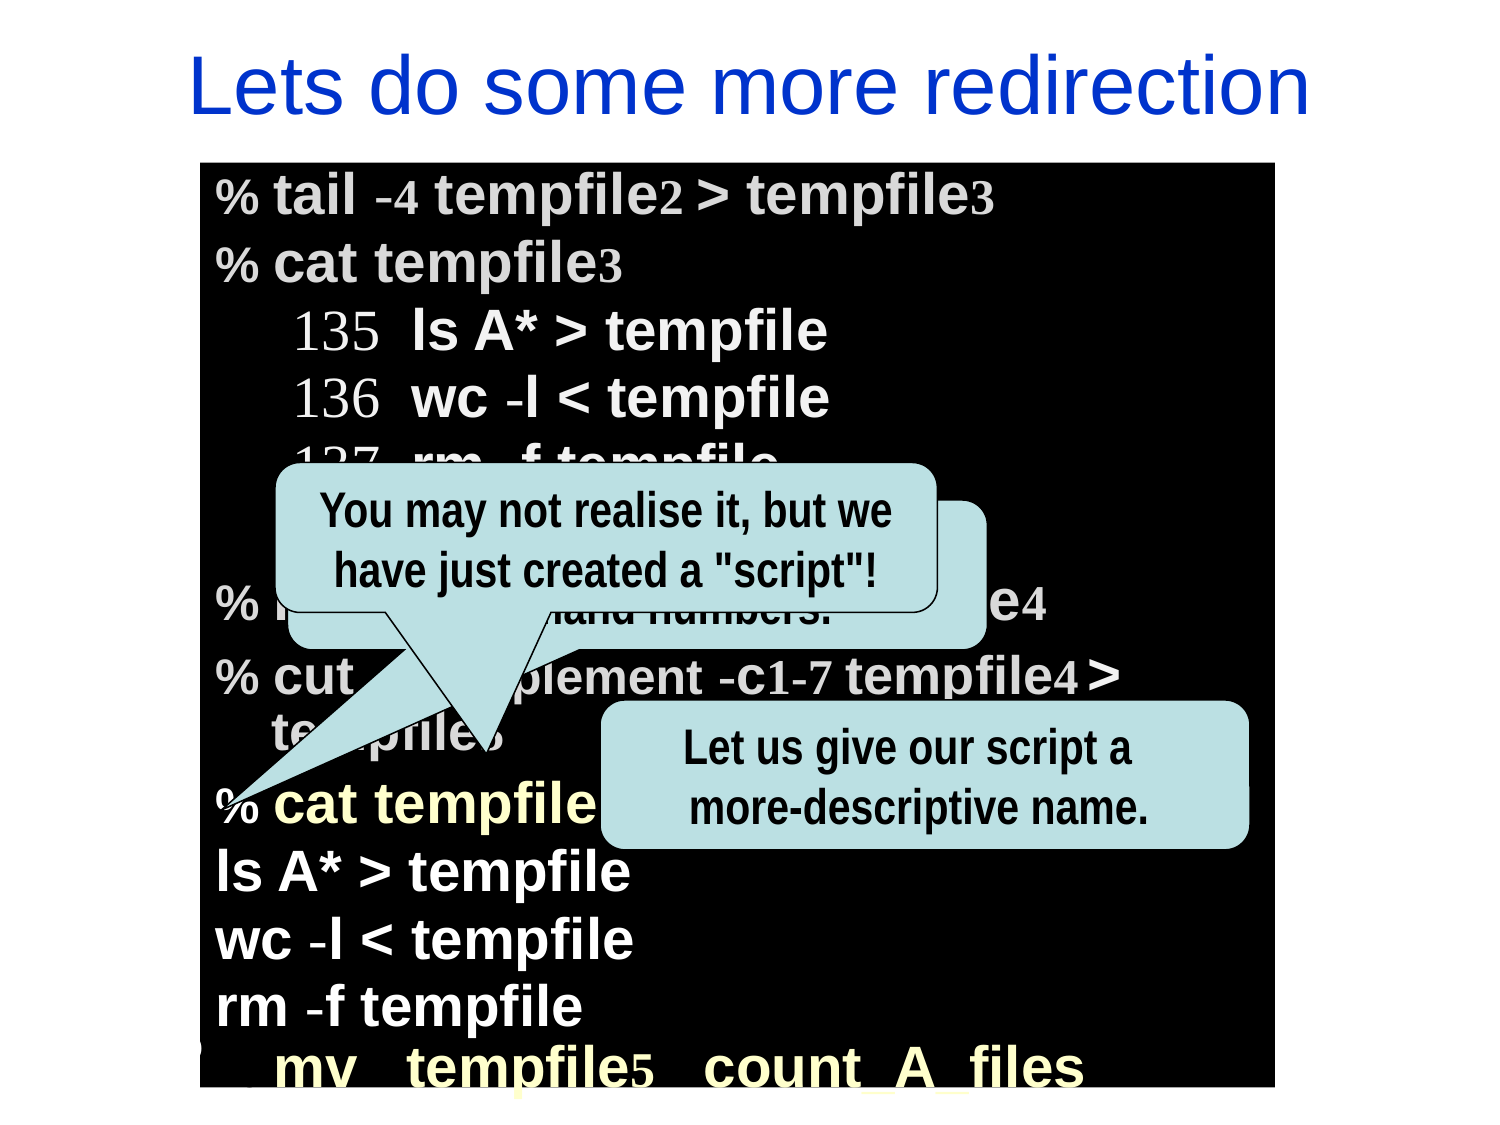

Lets do some more redirection
% tail -4 tempfile2 > tempfile3
% cat tempfile3
     135  ls A* > tempfile
     136  wc -l < tempfile
     137  rm -f tempfile
     138  history > tempfile2
% head -3 tempfile3 > tempfile4
% cut --complement -c1-7 tempfile4 > tempfile5
% cat tempfile5
ls A* > tempfile
wc -l < tempfile
rm -f tempfile
% mv   tempfile5   count_A_files
You may not realise it, but we have just created a "script"!
See, we did take out the
command numbers.
Let us give our script a    more-descriptive name.

%